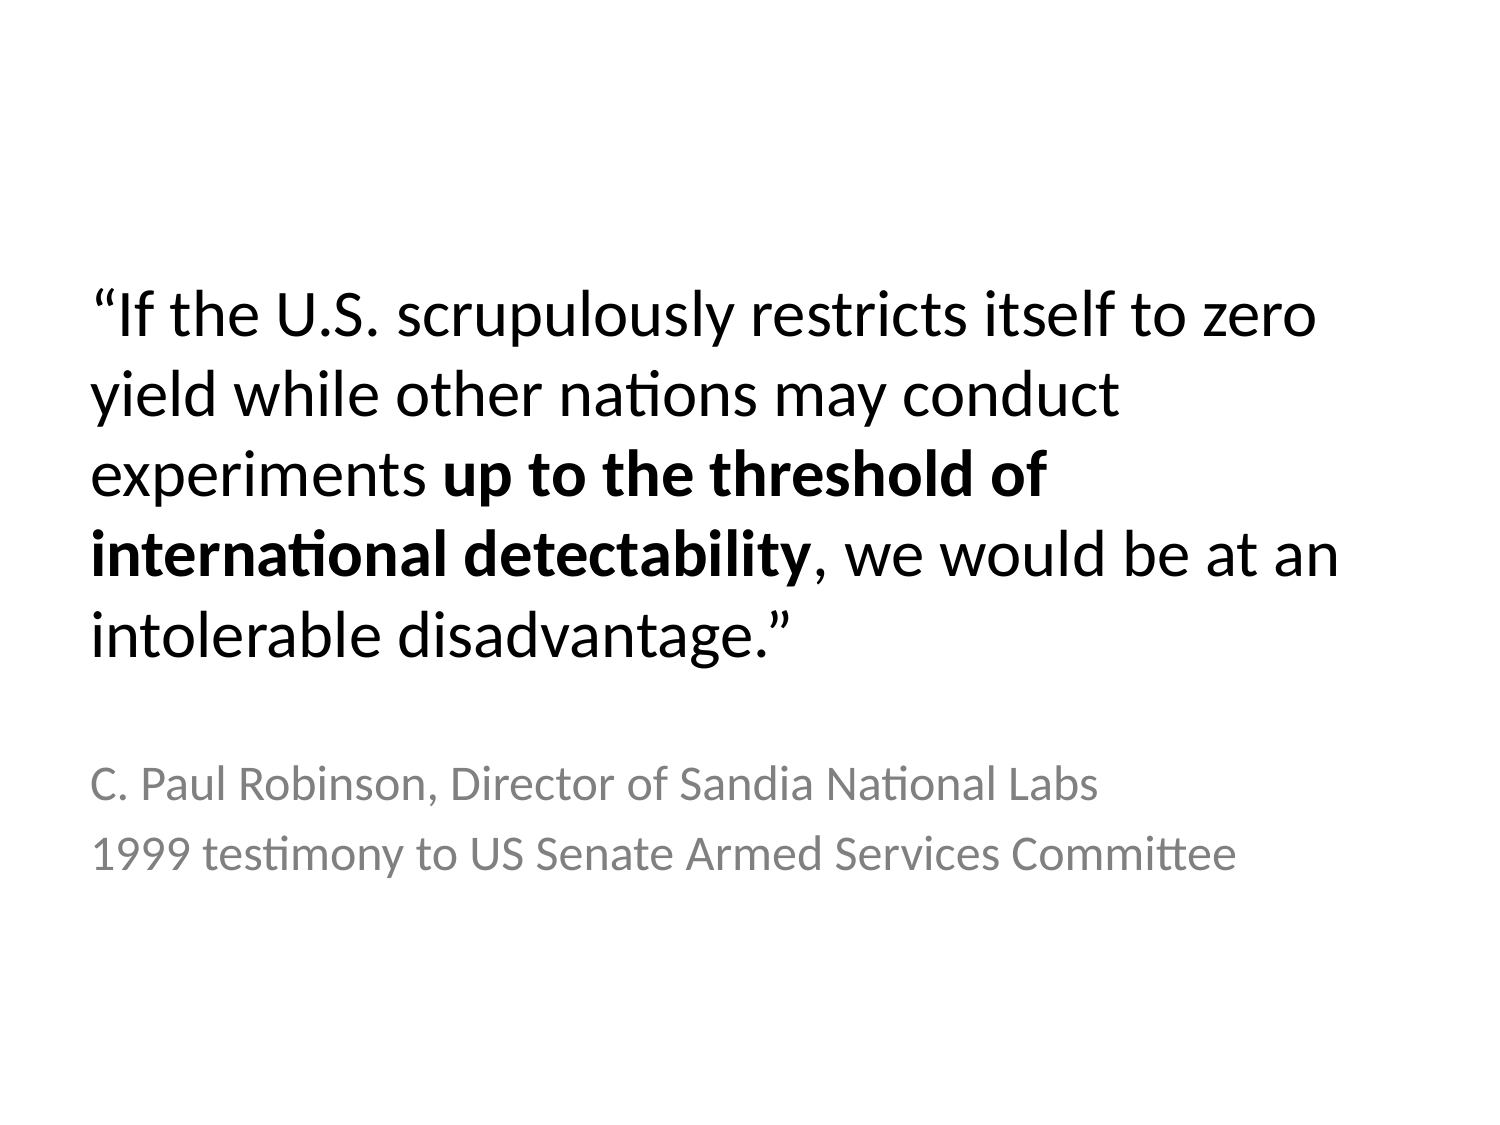

“If the U.S. scrupulously restricts itself to zero yield while other nations may conduct experiments up to the threshold of international detectability, we would be at an intolerable disadvantage.”

C. Paul Robinson, Director of Sandia National Labs
1999 testimony to US Senate Armed Services Committee